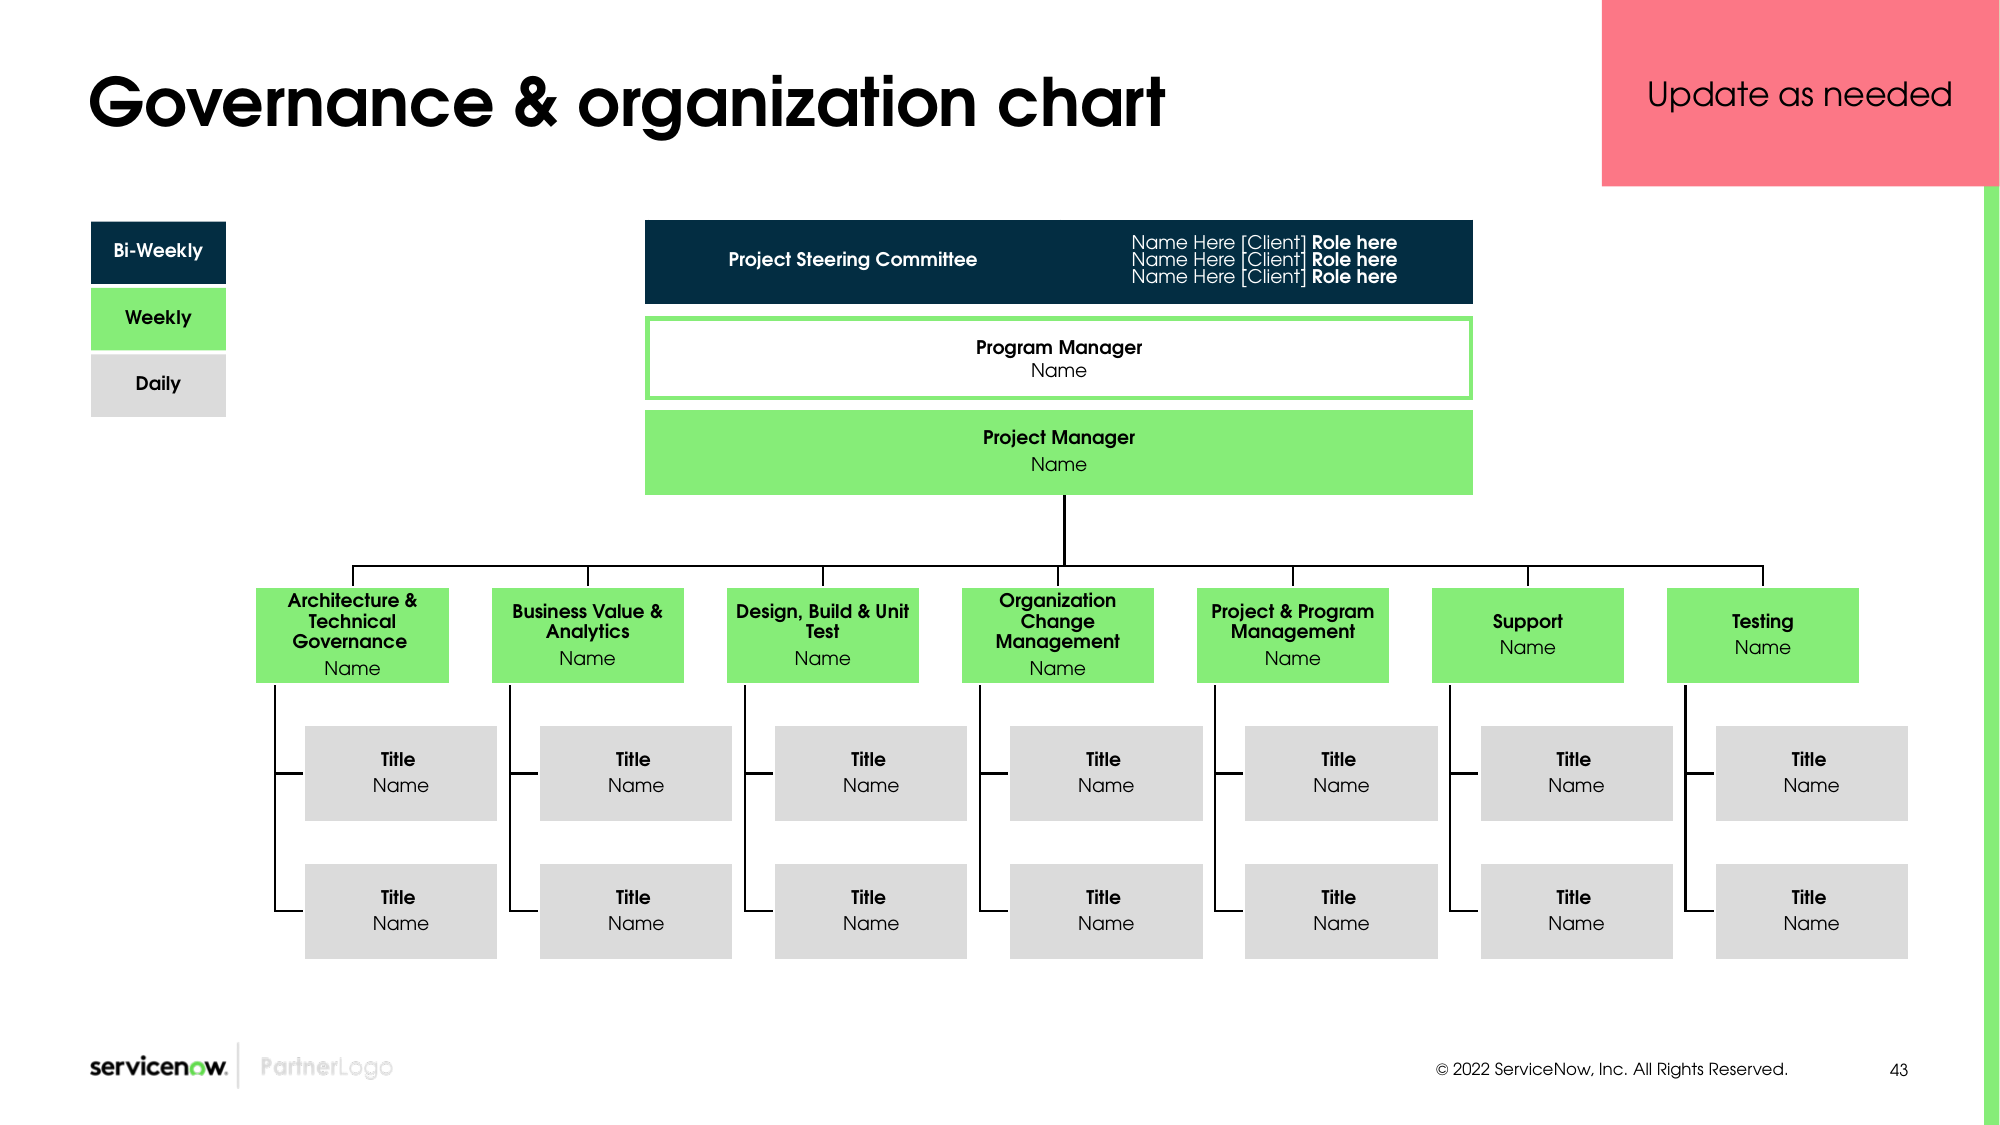

Update as needed
# Governance & organization chart
| Project Steering Committee | Name Here [Client] Role here Name Here [Client] Role here Name Here [Client] Role here |
| --- | --- |
Bi-Weekly
Weekly
Program Manager
Name
Daily
Project Manager
Name

Architecture & Technical Governance
Name
Business Value & Analytics
Name
Design, Build & Unit Test
Name
Organization Change Management
Name
Project & Program Management
Name
Support
Name
Testing
Name

Title
Name
Title
Name
Title
Name
Title
Name
Title
Name
Title
Name
Title
Name
Title
Name
Title
Name
Title
Name
Title
Name
Title
Name
Title
Name
Title
Name